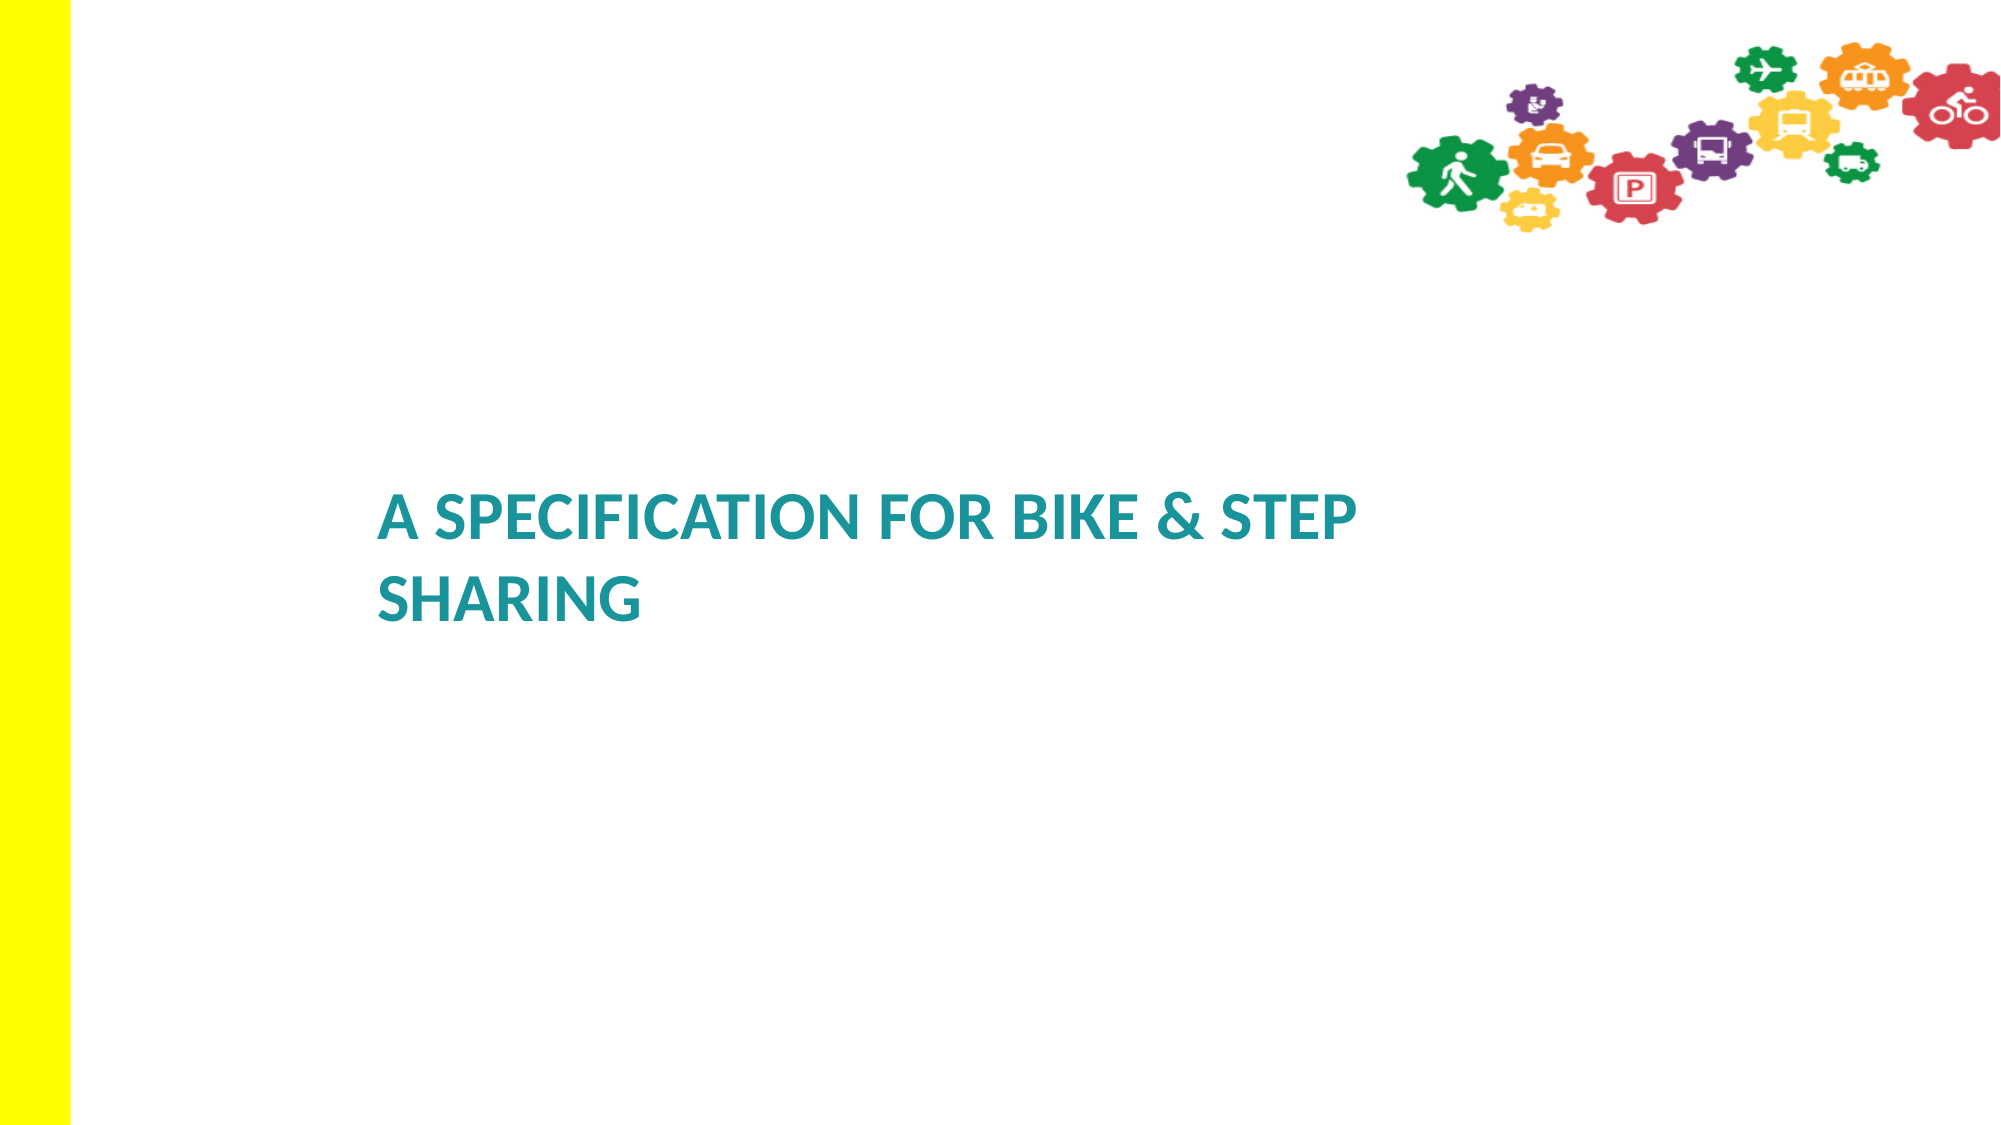

#
A specification for bike & step sharing